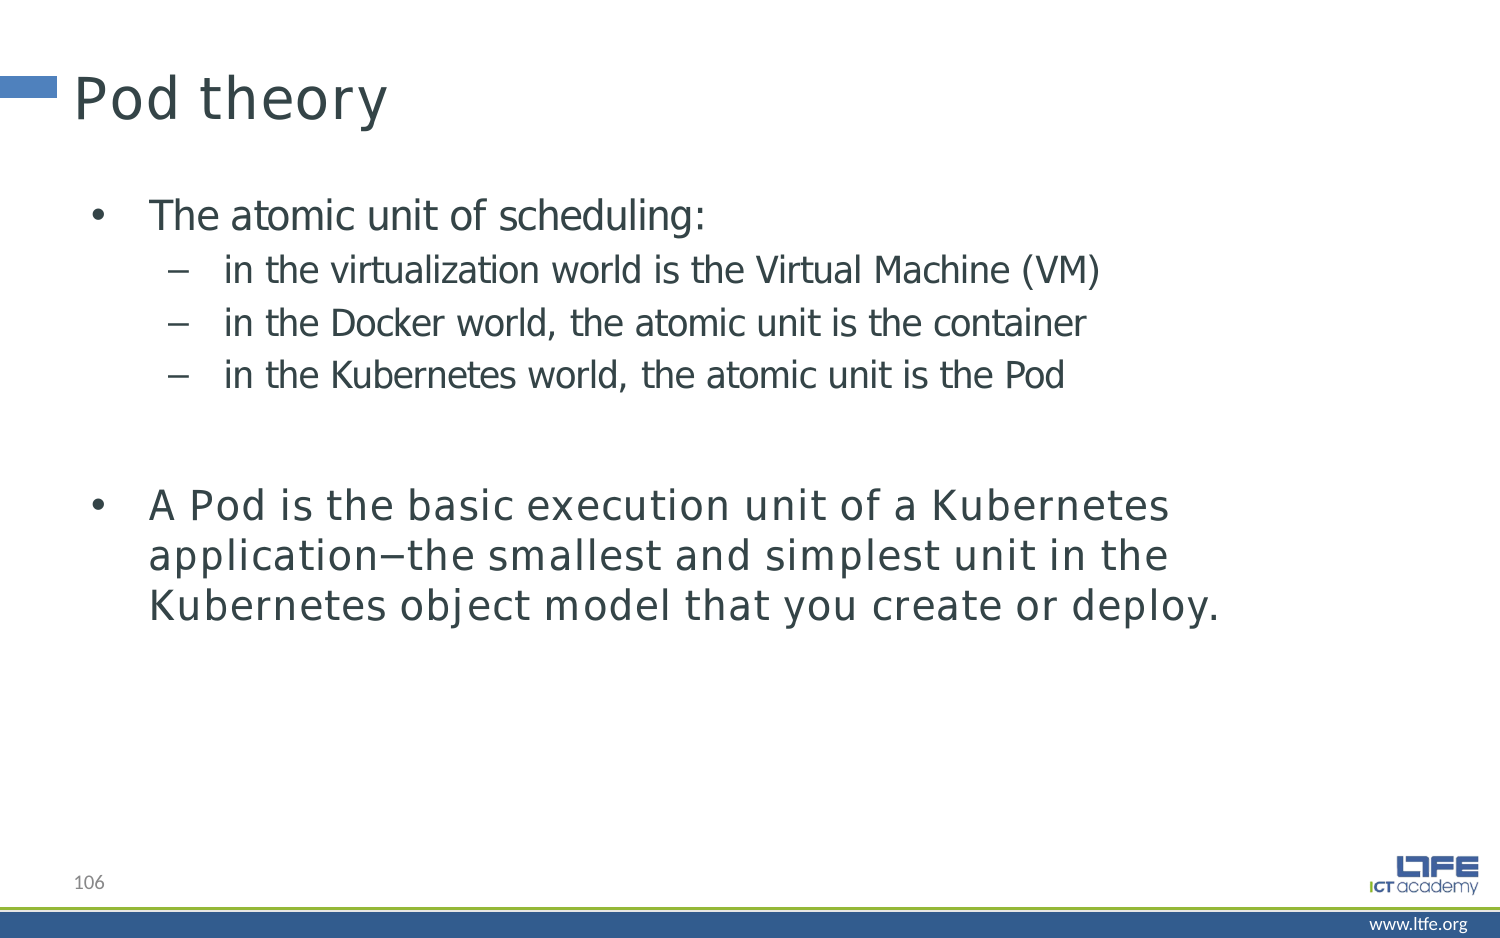

# Pod theory
The atomic unit of scheduling:
in the virtualization world is the Virtual Machine (VM)
in the Docker world, the atomic unit is the container
in the Kubernetes world, the atomic unit is the Pod

A Pod is the basic execution unit of a Kubernetes application–the smallest and simplest unit in the Kubernetes object model that you create or deploy.
106